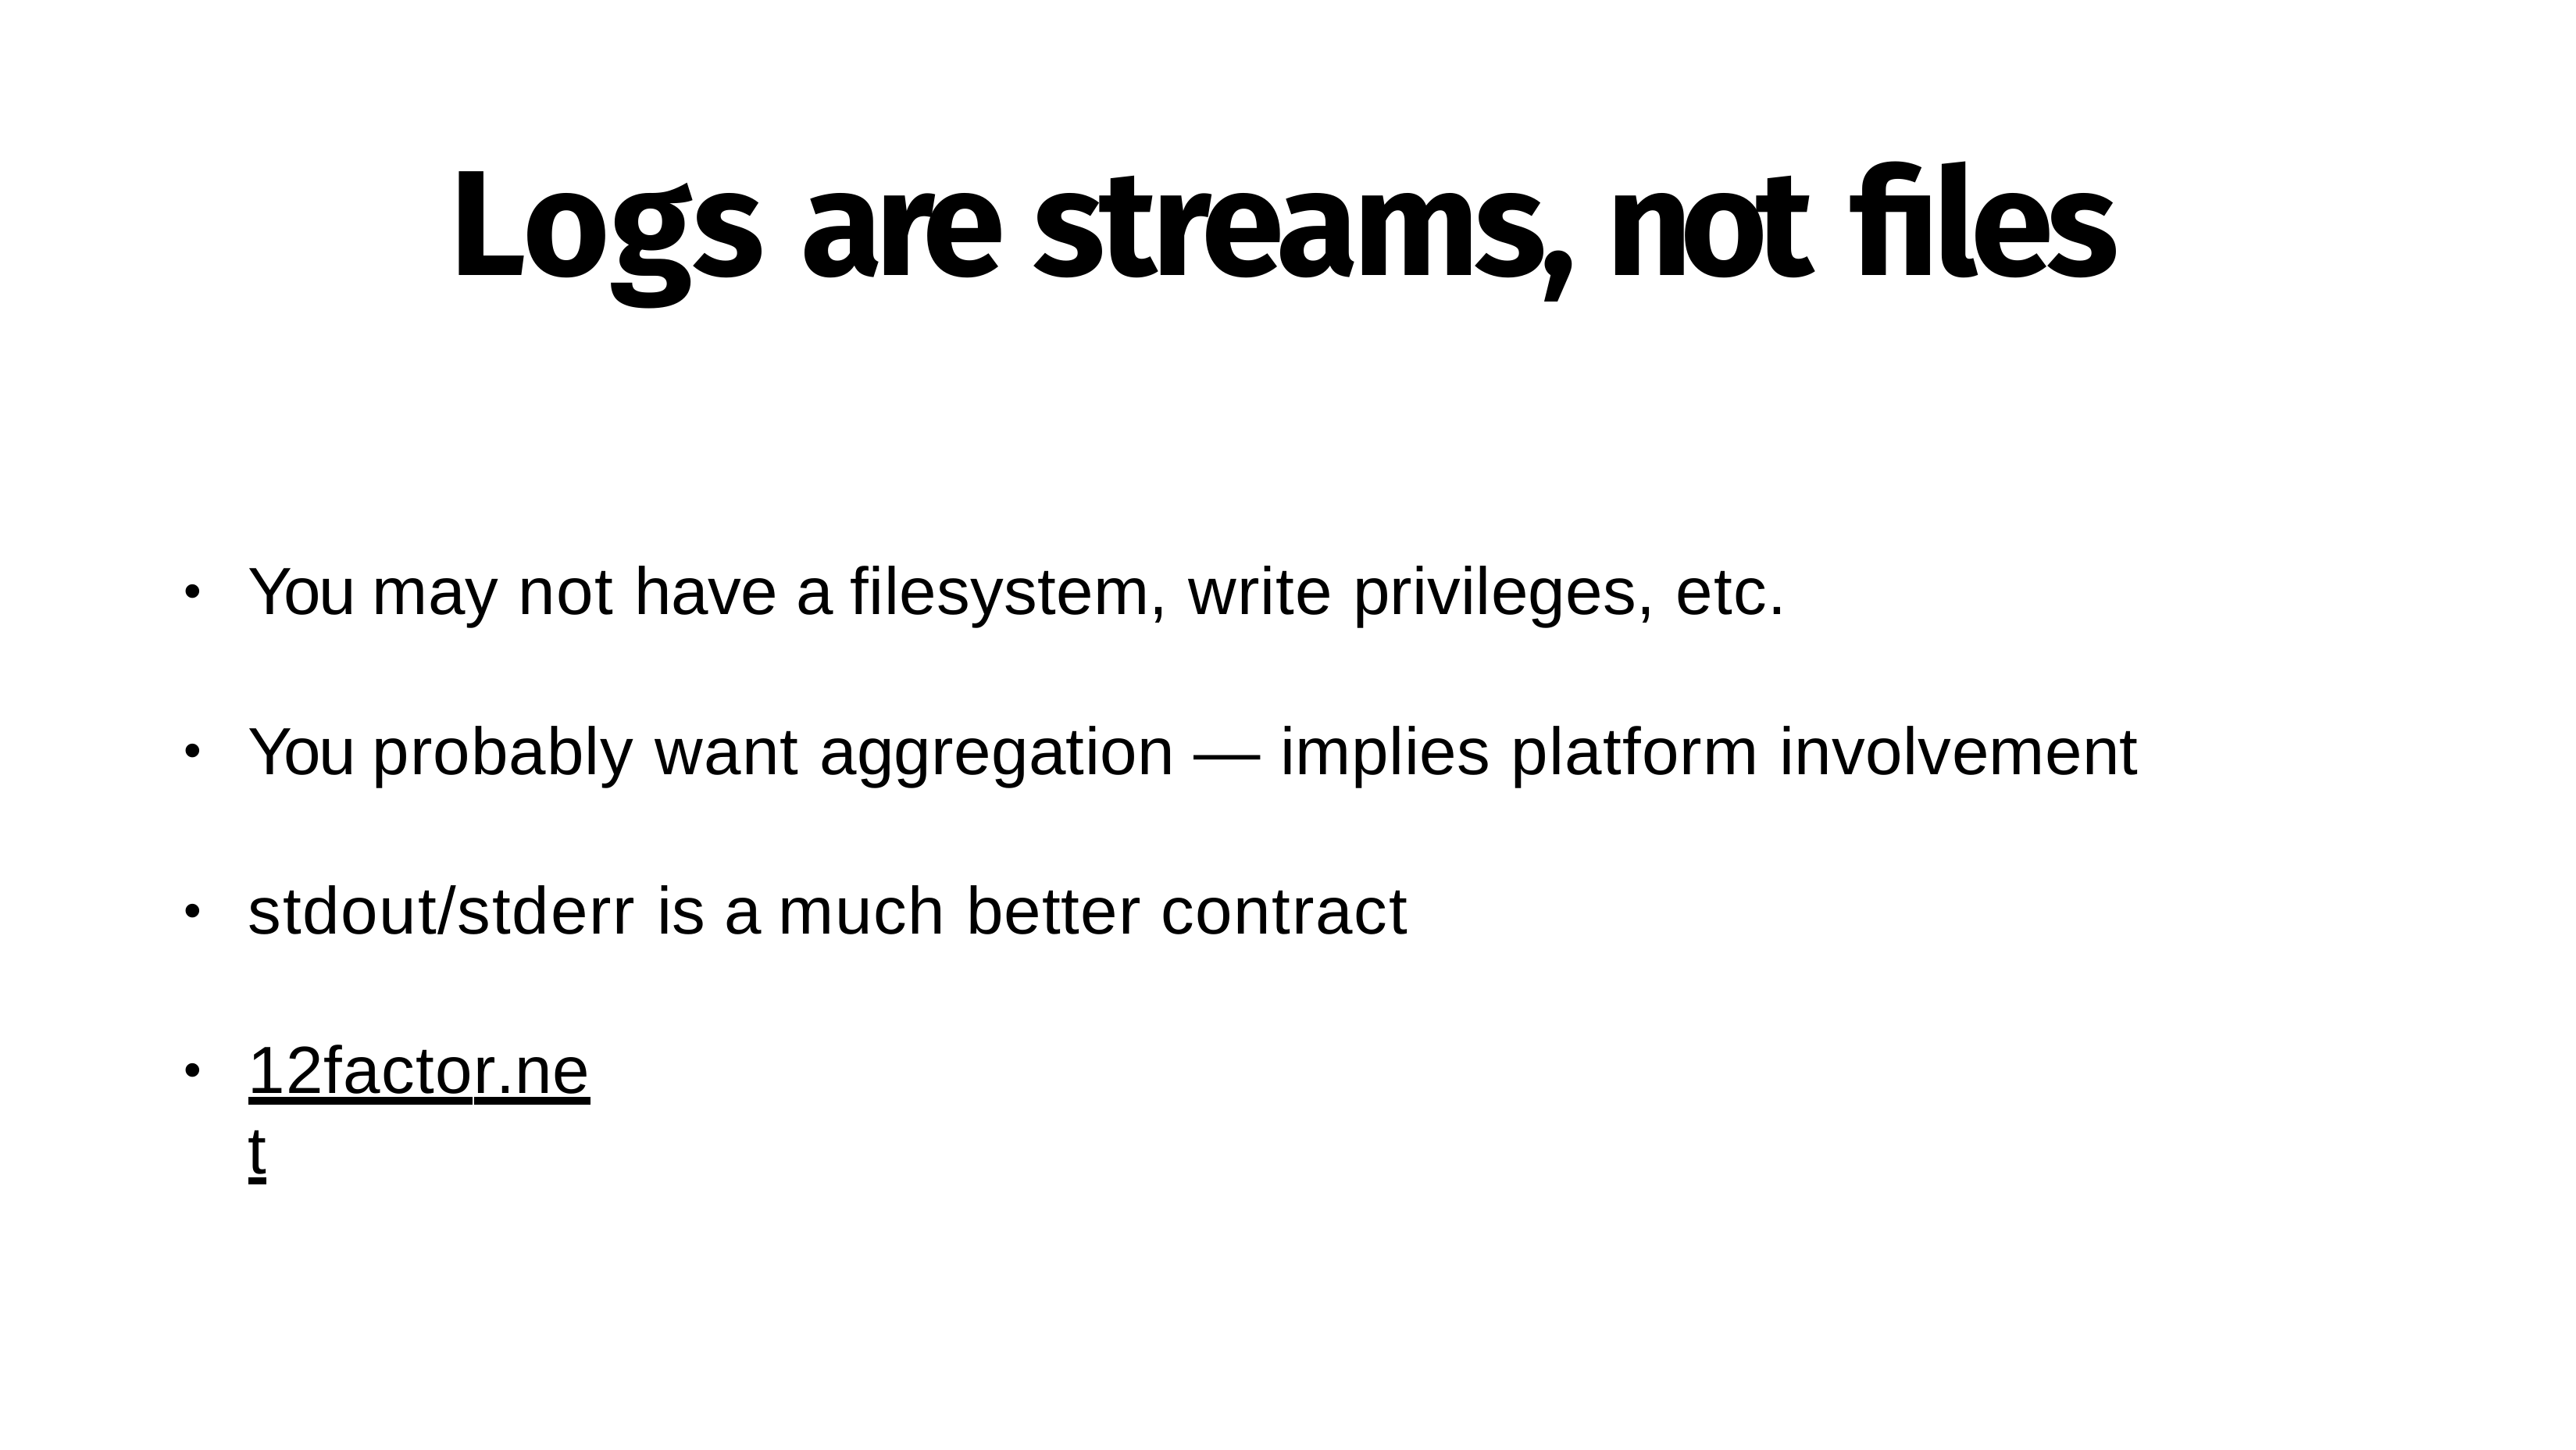

# Logs are streams, not files
You may not have a filesystem, write privileges, etc.
•
You probably want aggregation — implies platform involvement
•
stdout/stderr is a much better contract
•
12factor.net
•